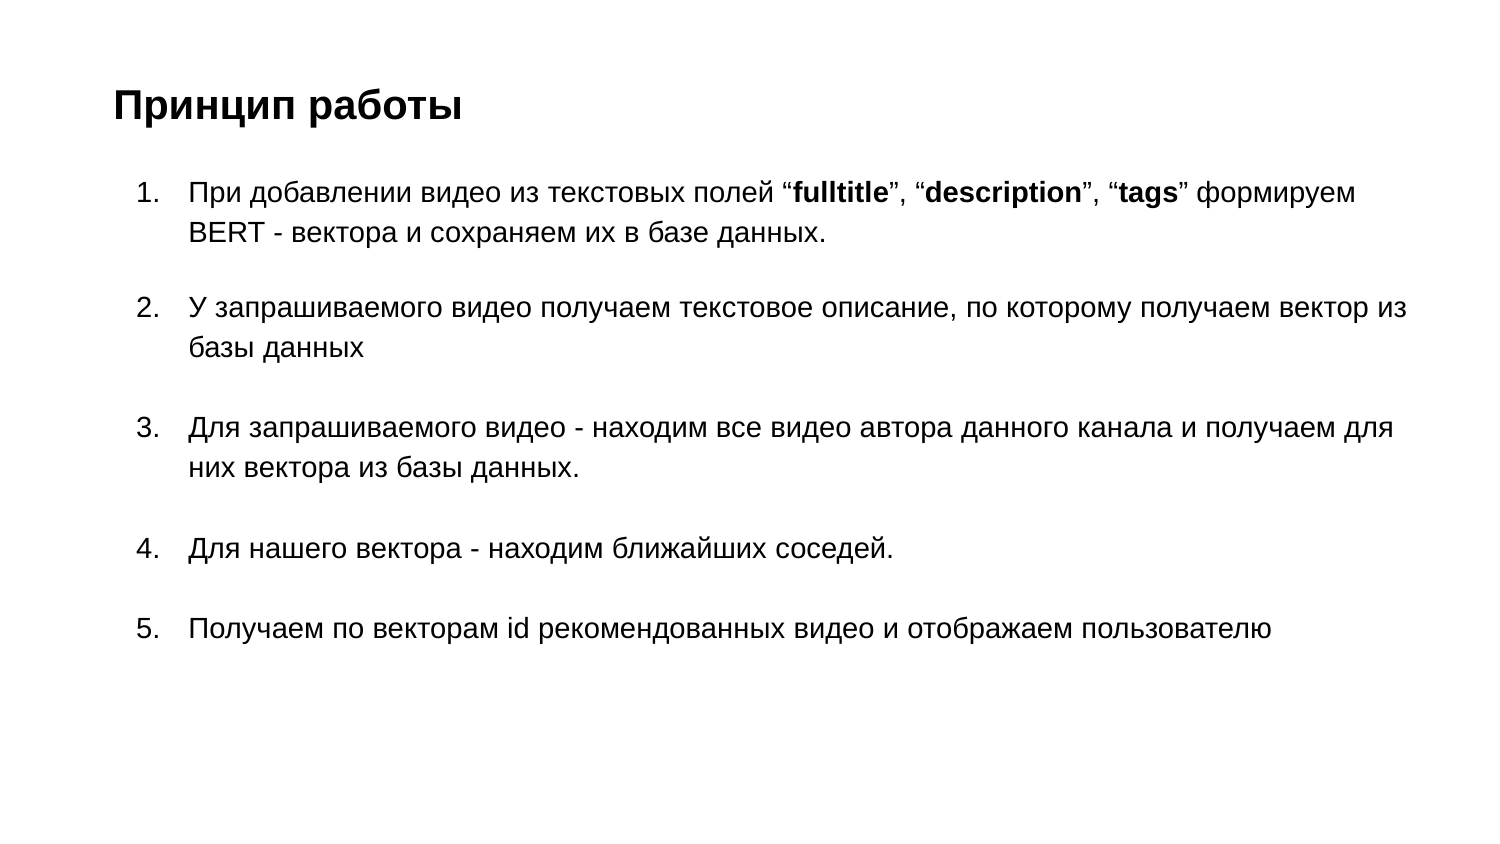

# Принцип работы
При добавлении видео из текстовых полей “fulltitle”, “description”, “tags” формируем BERT - вектора и сохраняем их в базе данных.
У запрашиваемого видео получаем текстовое описание, по которому получаем вектор из базы данных
Для запрашиваемого видео - находим все видео автора данного канала и получаем для них вектора из базы данных.
Для нашего вектора - находим ближайших соседей.
Получаем по векторам id рекомендованных видео и отображаем пользователю